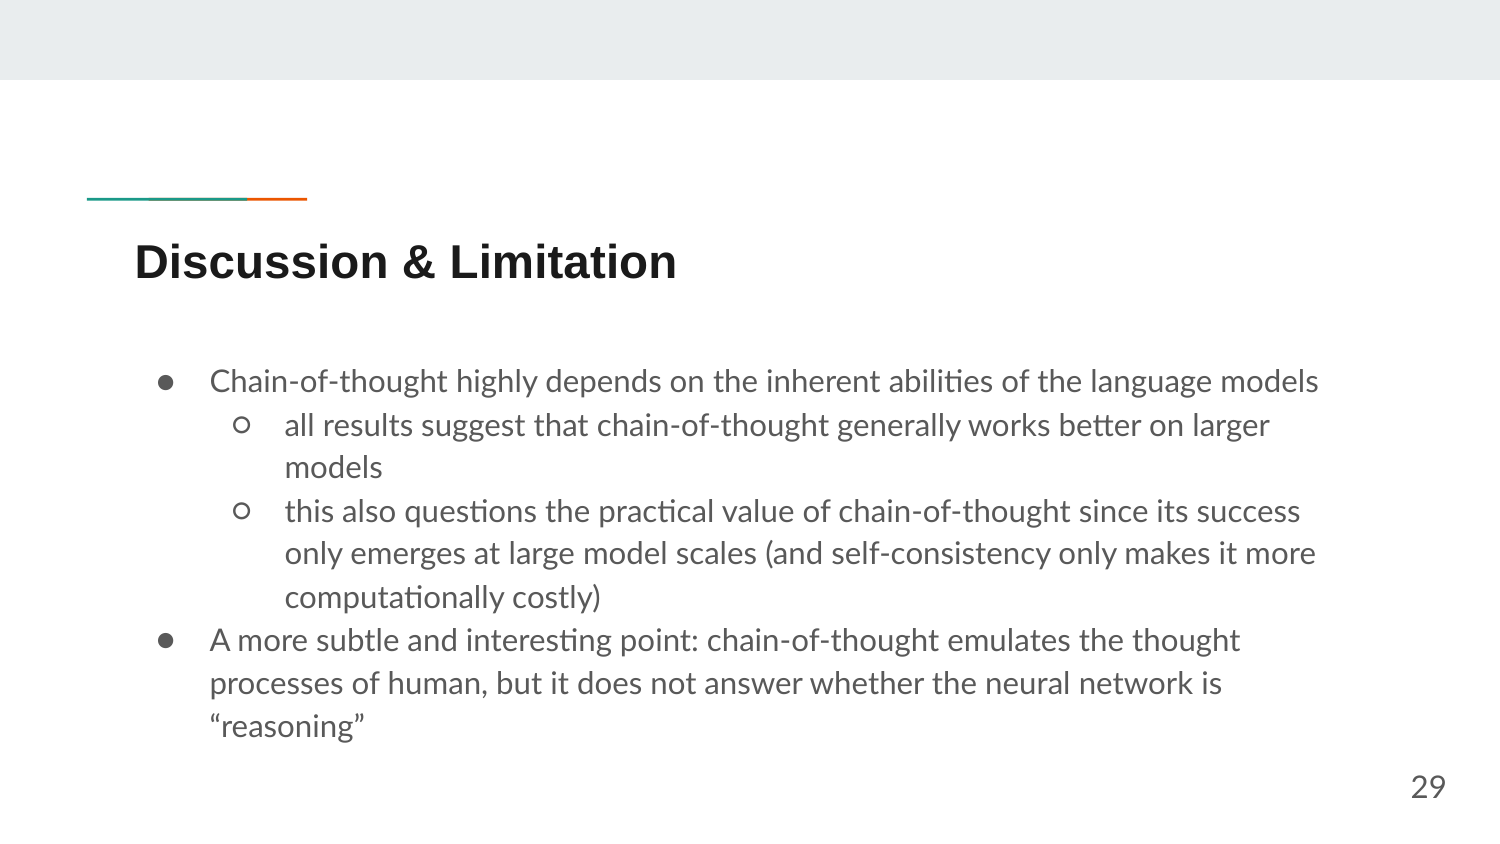

# Discussion & Limitation
Chain-of-thought highly depends on the inherent abilities of the language models
all results suggest that chain-of-thought generally works better on larger models
this also questions the practical value of chain-of-thought since its success only emerges at large model scales (and self-consistency only makes it more computationally costly)
A more subtle and interesting point: chain-of-thought emulates the thought processes of human, but it does not answer whether the neural network is “reasoning”
29